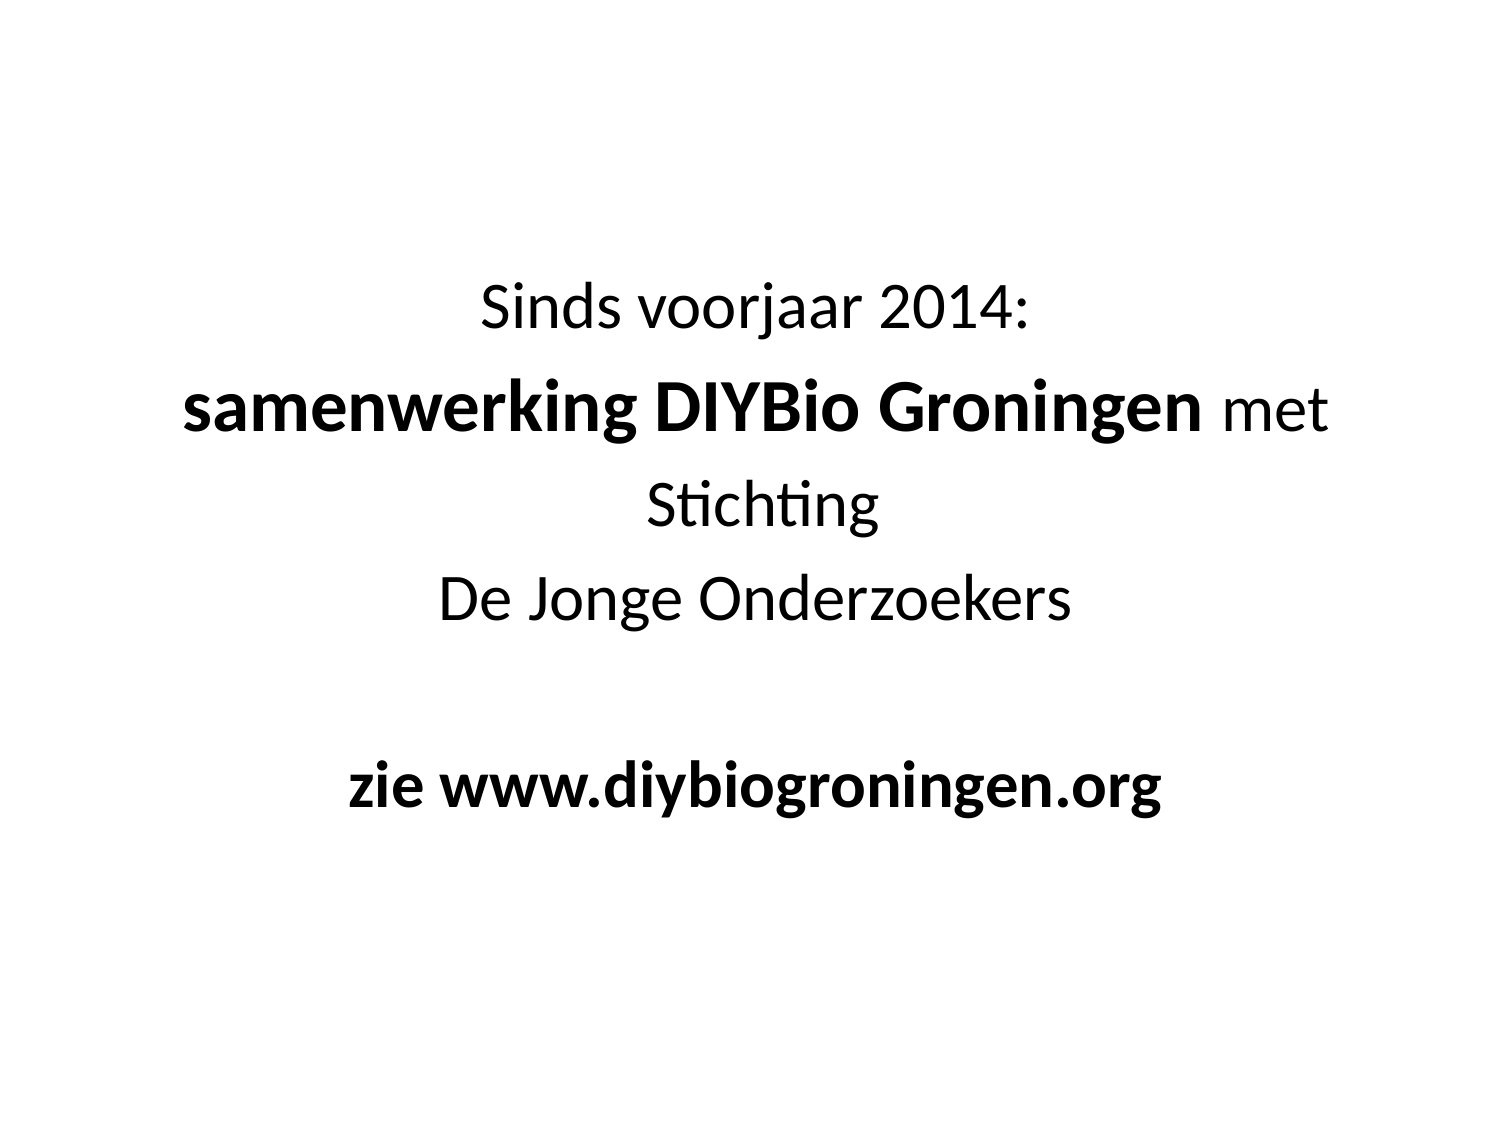

Sinds voorjaar 2014:
samenwerking DIYBio Groningen met
 Stichting
De Jonge Onderzoekers

zie www.diybiogroningen.org